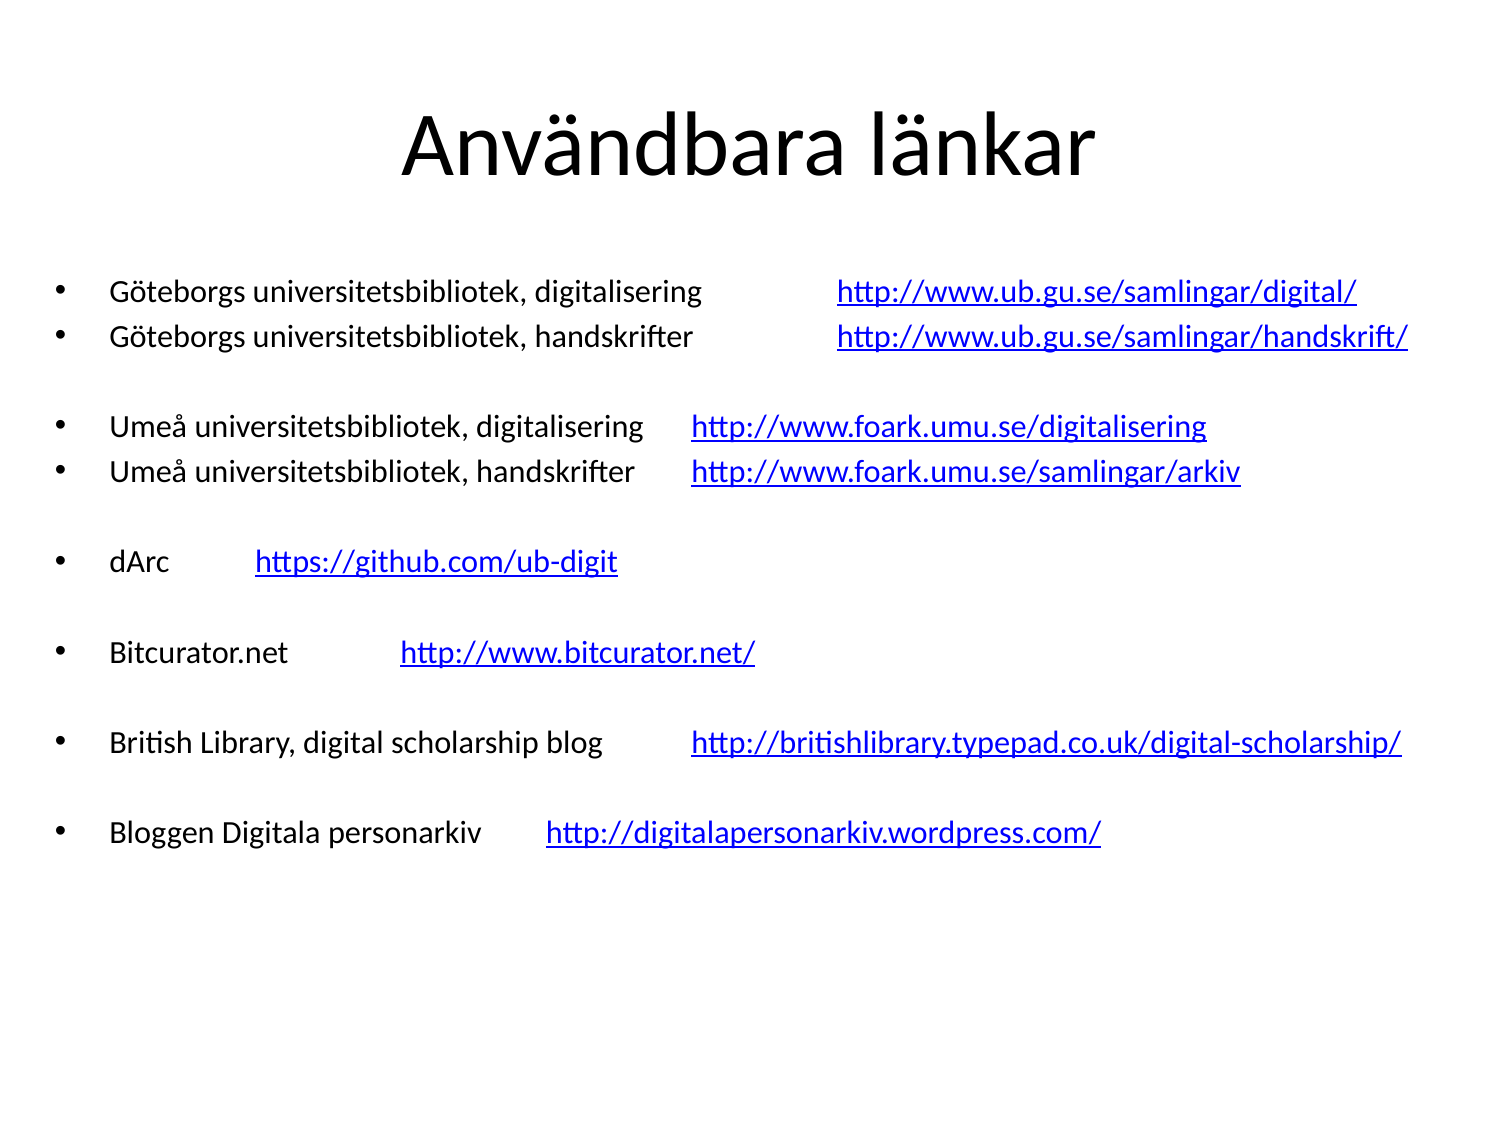

# Användbara länkar
Göteborgs universitetsbibliotek, digitalisering	http://www.ub.gu.se/samlingar/digital/
Göteborgs universitetsbibliotek, handskrifter	http://www.ub.gu.se/samlingar/handskrift/

Umeå universitetsbibliotek, digitalisering	http://www.foark.umu.se/digitalisering
Umeå universitetsbibliotek, handskrifter	http://www.foark.umu.se/samlingar/arkiv

dArc 								https://github.com/ub-digit

Bitcurator.net						http://www.bitcurator.net/

British Library, digital scholarship blog		http://britishlibrary.typepad.co.uk/digital-scholarship/

Bloggen Digitala personarkiv				http://digitalapersonarkiv.wordpress.com/